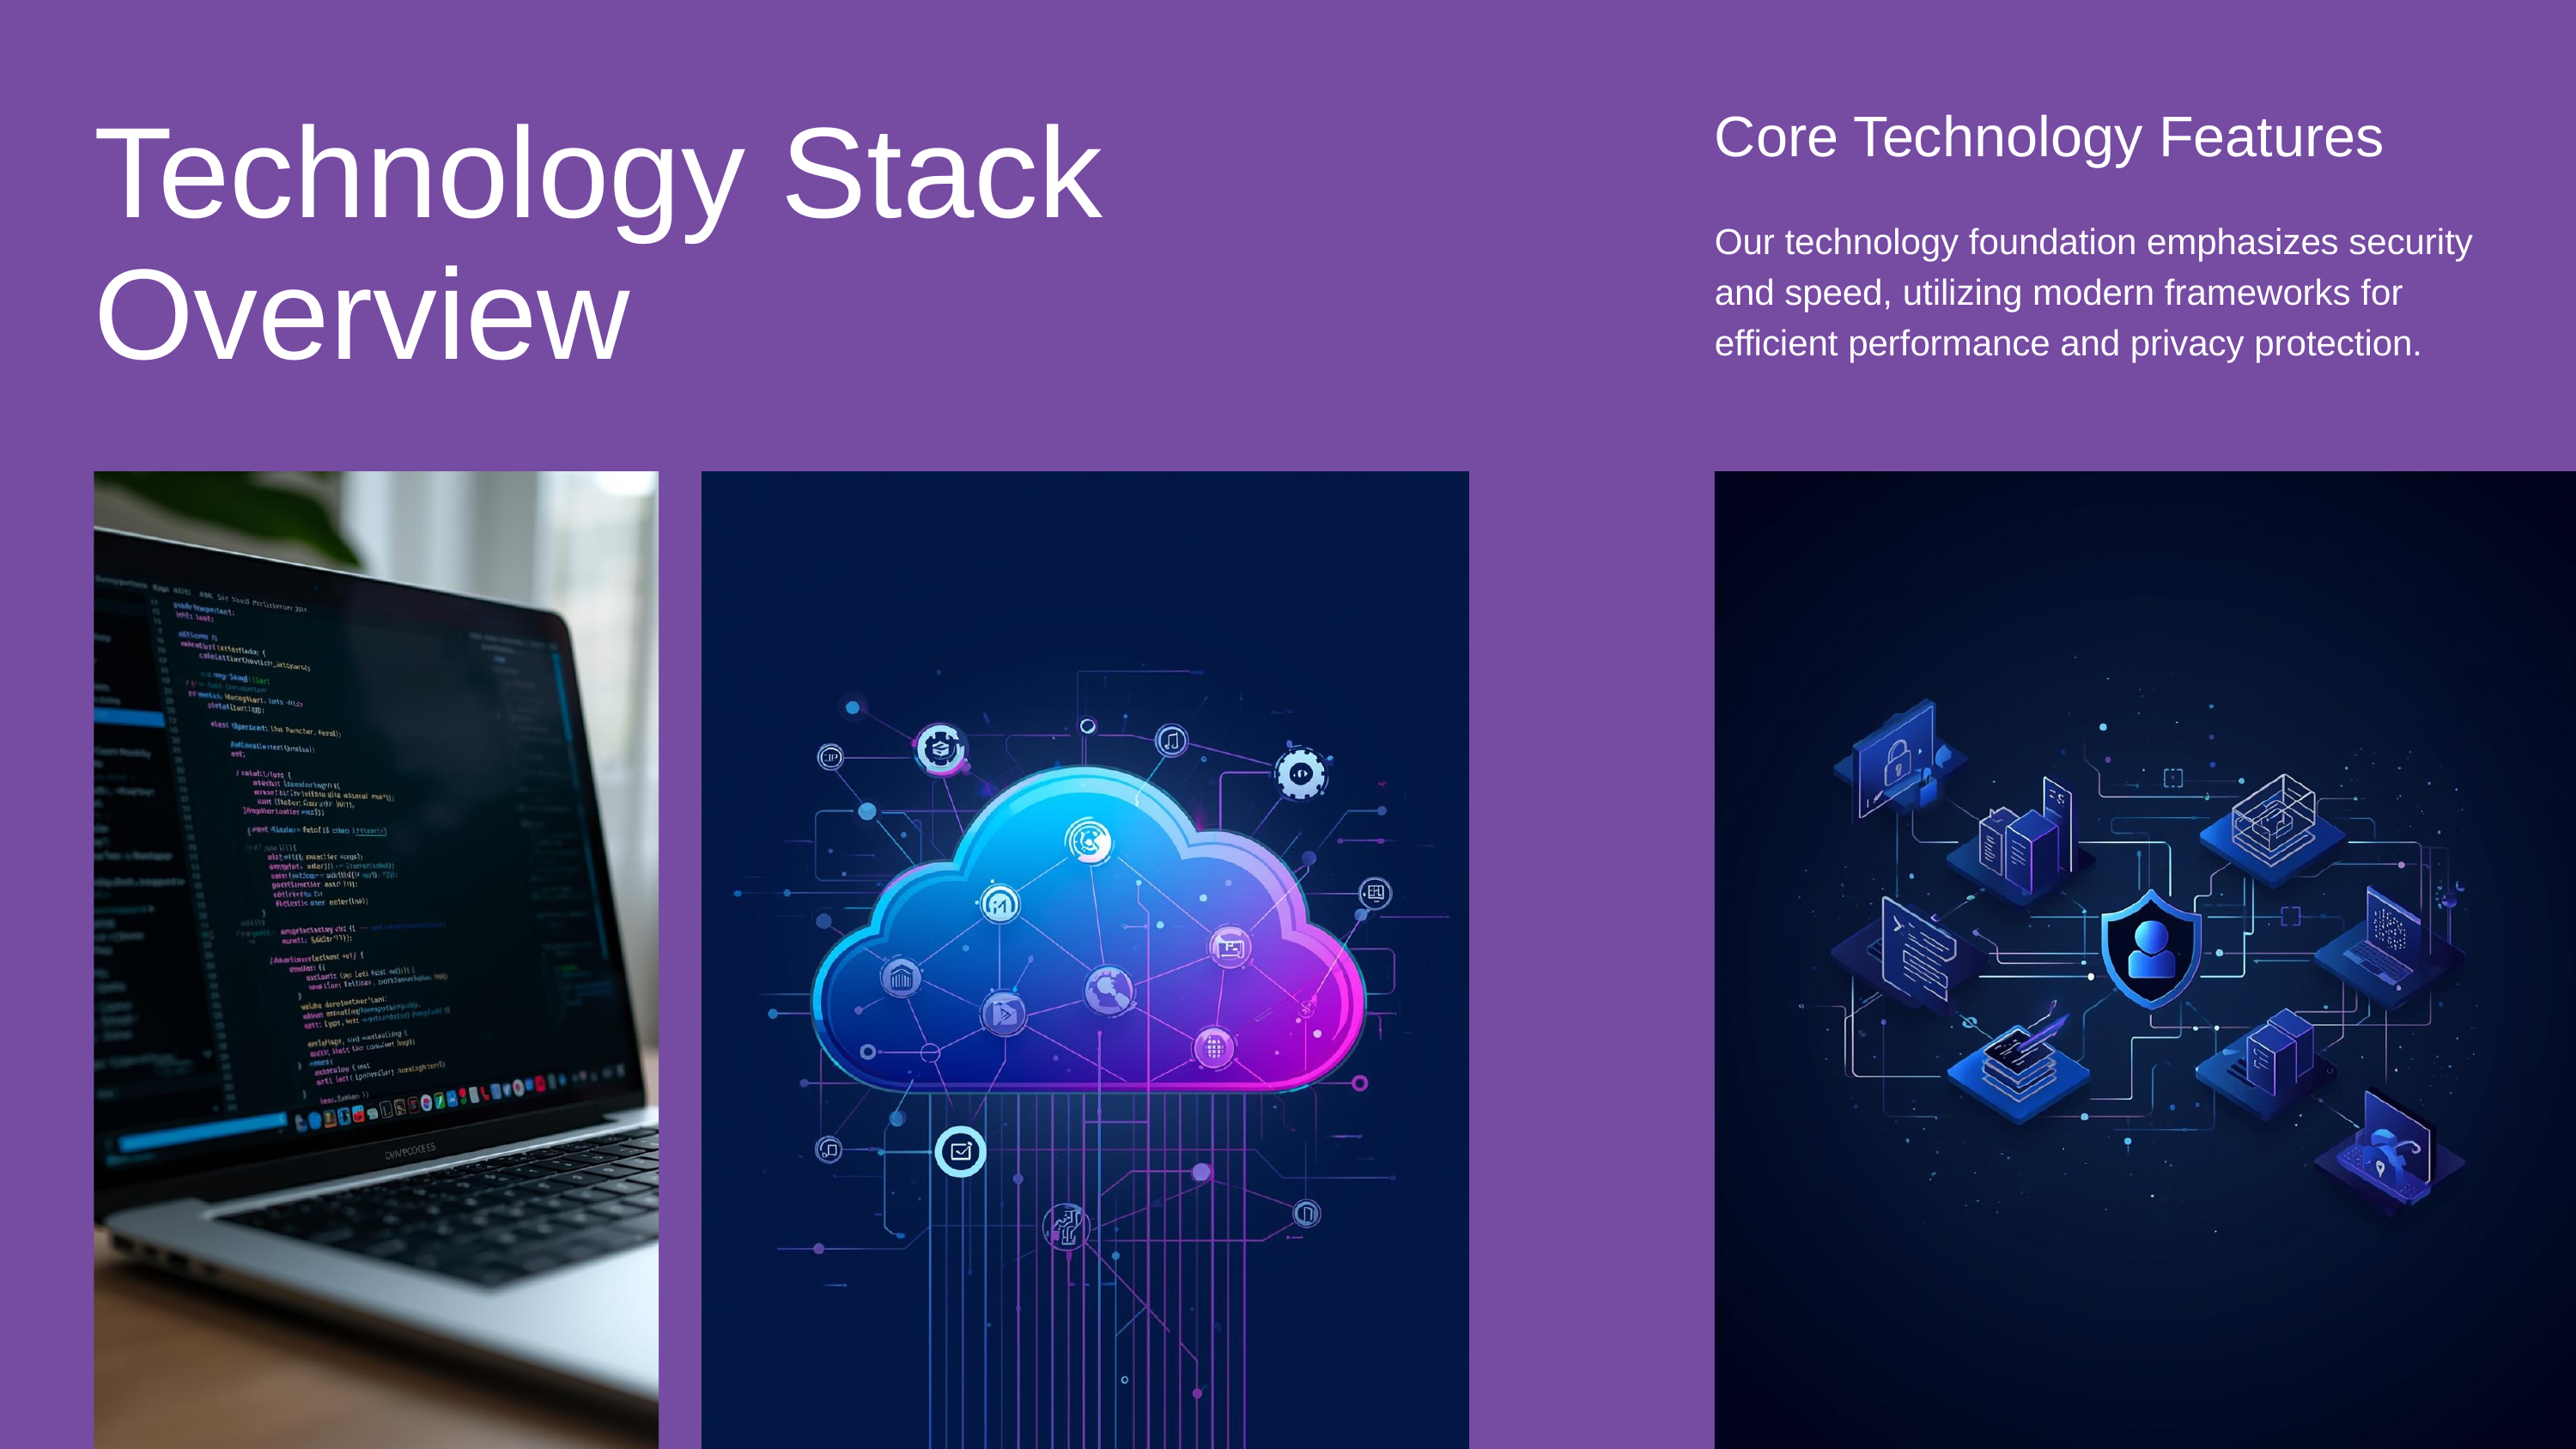

Core Technology Features
Our technology foundation emphasizes security and speed, utilizing modern frameworks for efficient performance and privacy protection.
Technology Stack Overview